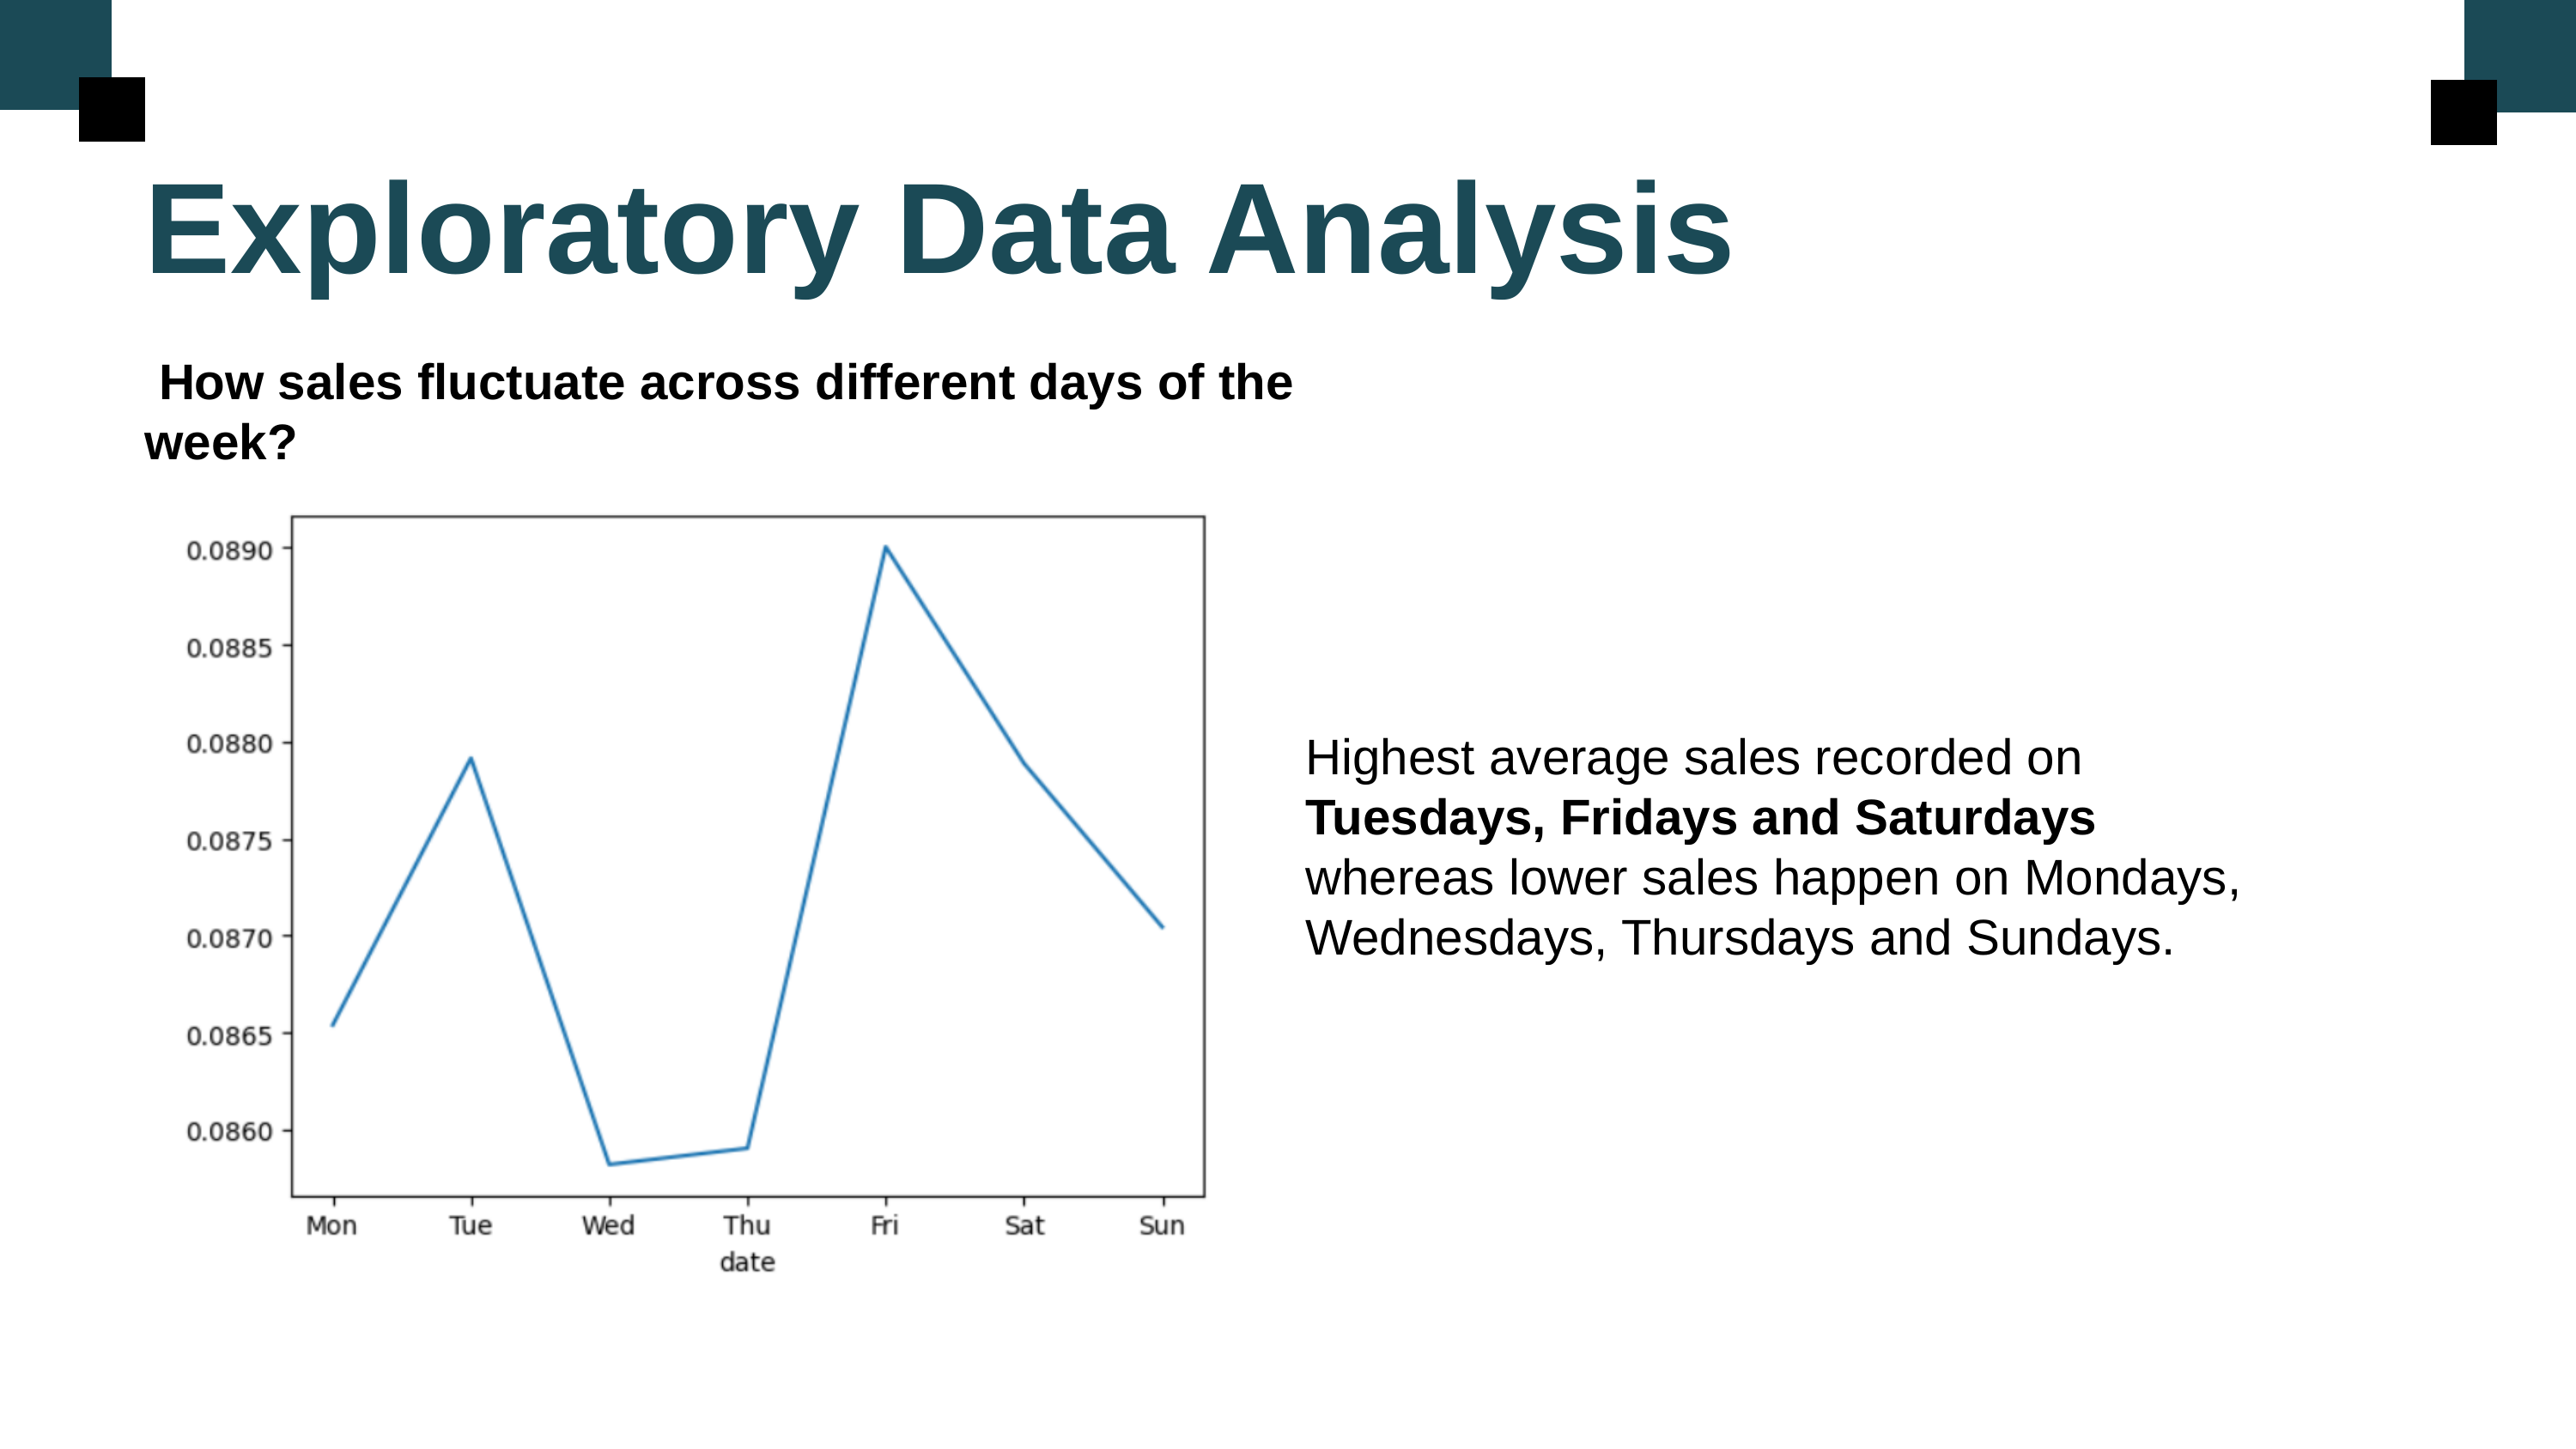

Exploratory Data Analysis
 How sales fluctuate across different days of the week?

Highest average sales recorded on Tuesdays, Fridays and Saturdays whereas lower sales happen on Mondays, Wednesdays, Thursdays and Sundays.